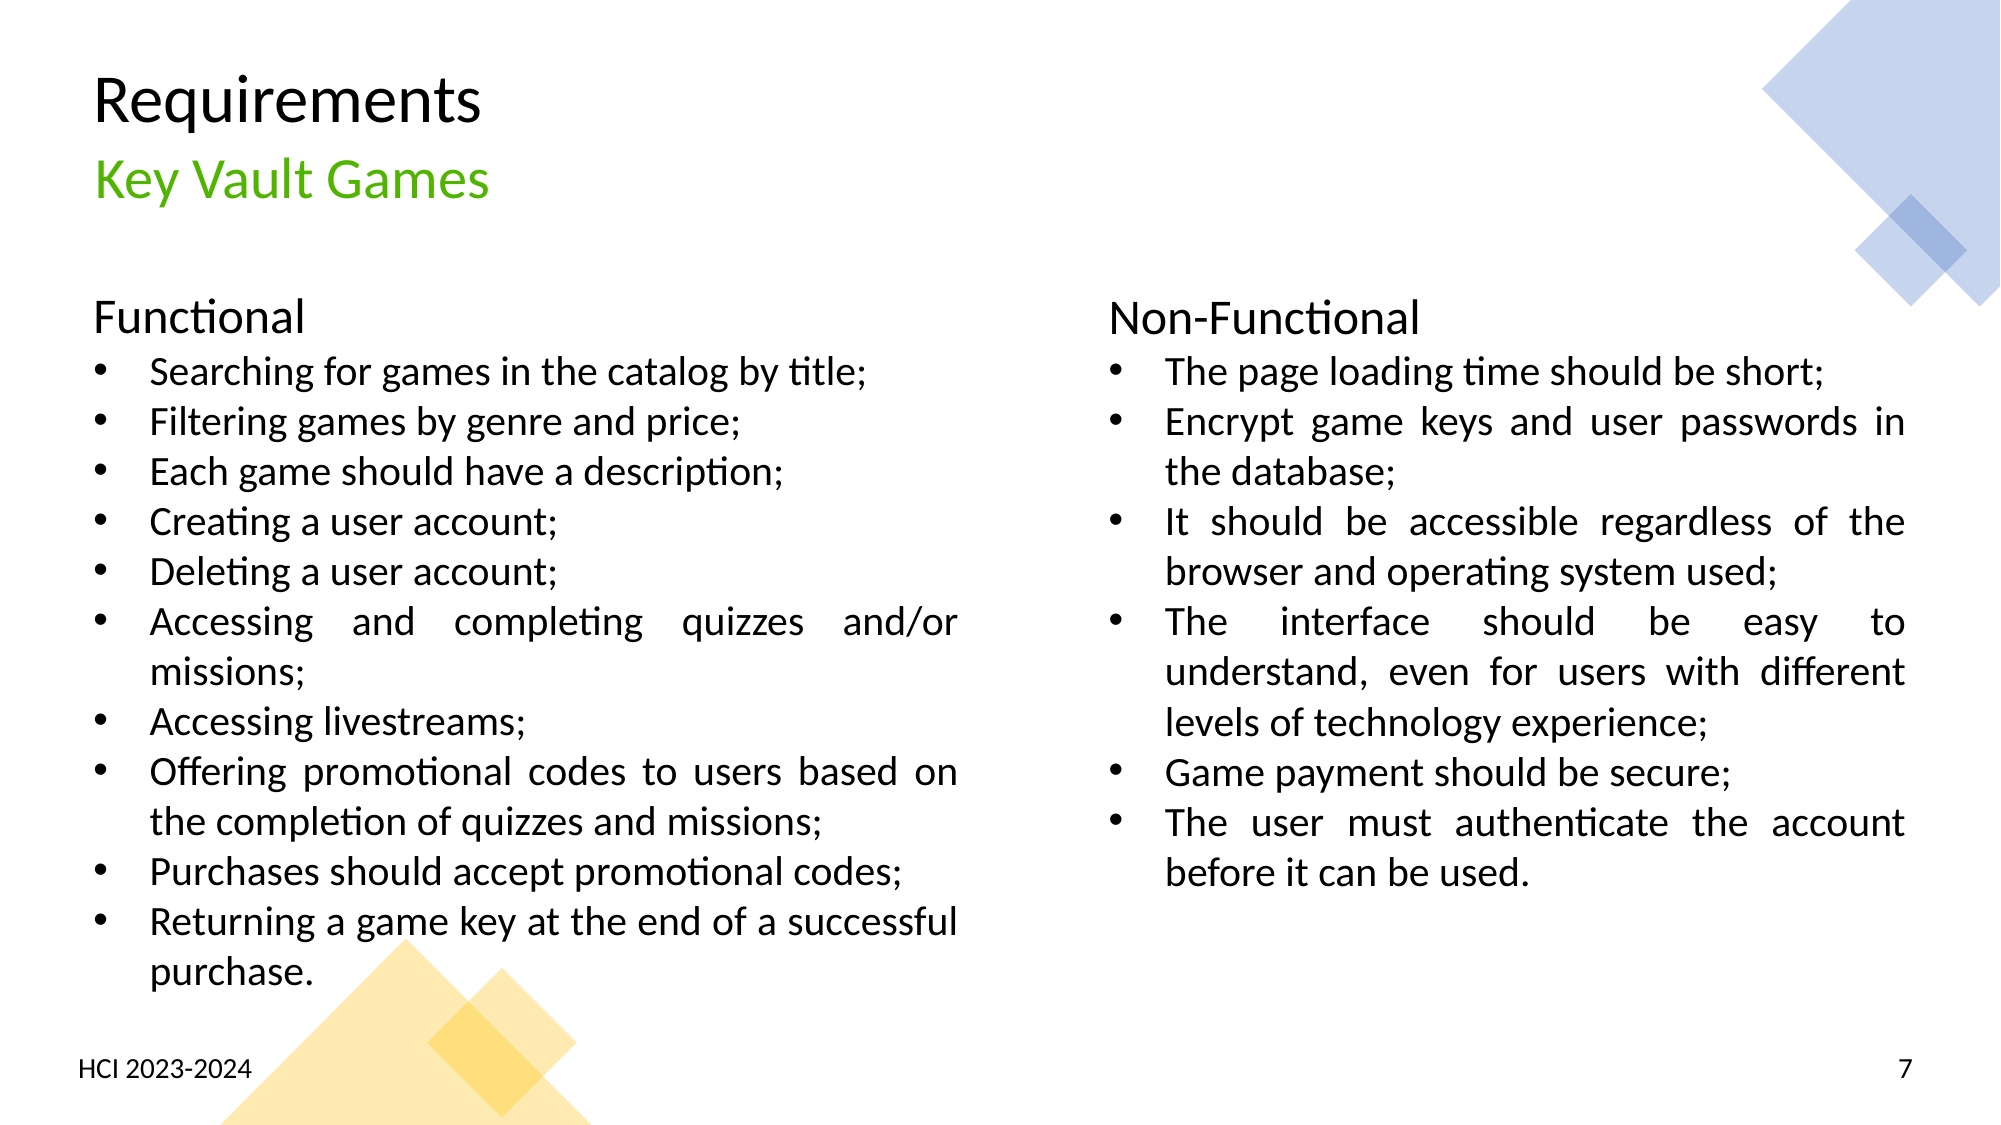

Requirements
Key Vault Games
Functional
Searching for games in the catalog by title;
Filtering games by genre and price;
Each game should have a description;
Creating a user account;
Deleting a user account;
Accessing and completing quizzes and/or missions;
Accessing livestreams;
Offering promotional codes to users based on the completion of quizzes and missions;
Purchases should accept promotional codes;
Returning a game key at the end of a successful purchase.
Non-Functional
The page loading time should be short;
Encrypt game keys and user passwords in the database;
It should be accessible regardless of the browser and operating system used;
The interface should be easy to understand, even for users with different levels of technology experience;
Game payment should be secure;
The user must authenticate the account before it can be used.

HCI 2023-2024
7